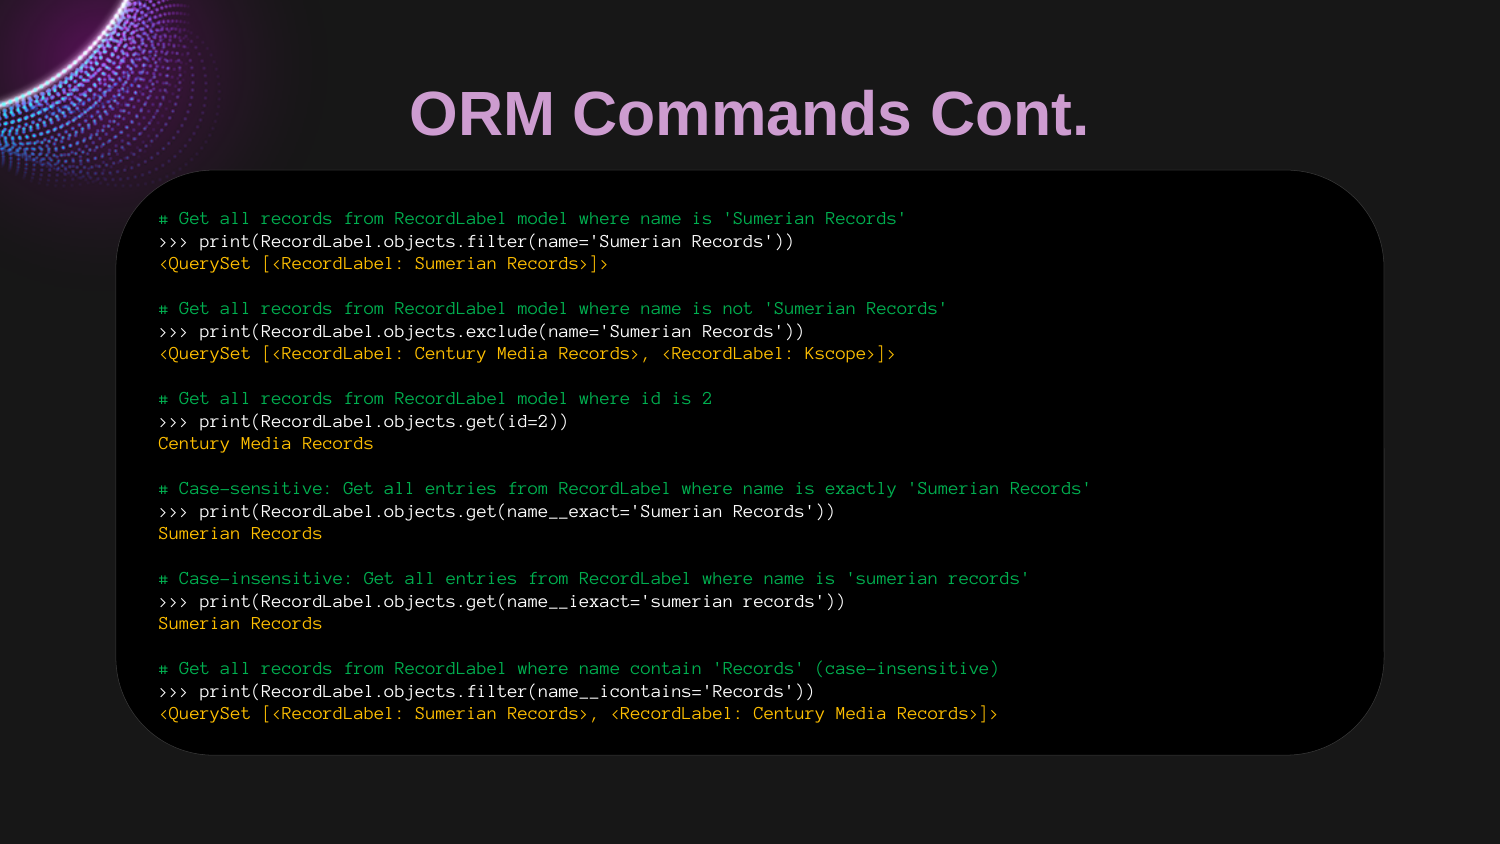

# ORM Commands Cont.
# Get all records from RecordLabel model where name is 'Sumerian Records'
>>> print(RecordLabel.objects.filter(name='Sumerian Records'))
<QuerySet [<RecordLabel: Sumerian Records>]>

# Get all records from RecordLabel model where name is not 'Sumerian Records'
>>> print(RecordLabel.objects.exclude(name='Sumerian Records'))
<QuerySet [<RecordLabel: Century Media Records>, <RecordLabel: Kscope>]>

# Get all records from RecordLabel model where id is 2
>>> print(RecordLabel.objects.get(id=2))
Century Media Records

# Case-sensitive: Get all entries from RecordLabel where name is exactly 'Sumerian Records'
>>> print(RecordLabel.objects.get(name__exact='Sumerian Records'))
Sumerian Records

# Case-insensitive: Get all entries from RecordLabel where name is 'sumerian records'
>>> print(RecordLabel.objects.get(name__iexact='sumerian records'))
Sumerian Records

# Get all records from RecordLabel where name contain 'Records' (case-insensitive)
>>> print(RecordLabel.objects.filter(name__icontains='Records'))
<QuerySet [<RecordLabel: Sumerian Records>, <RecordLabel: Century Media Records>]>